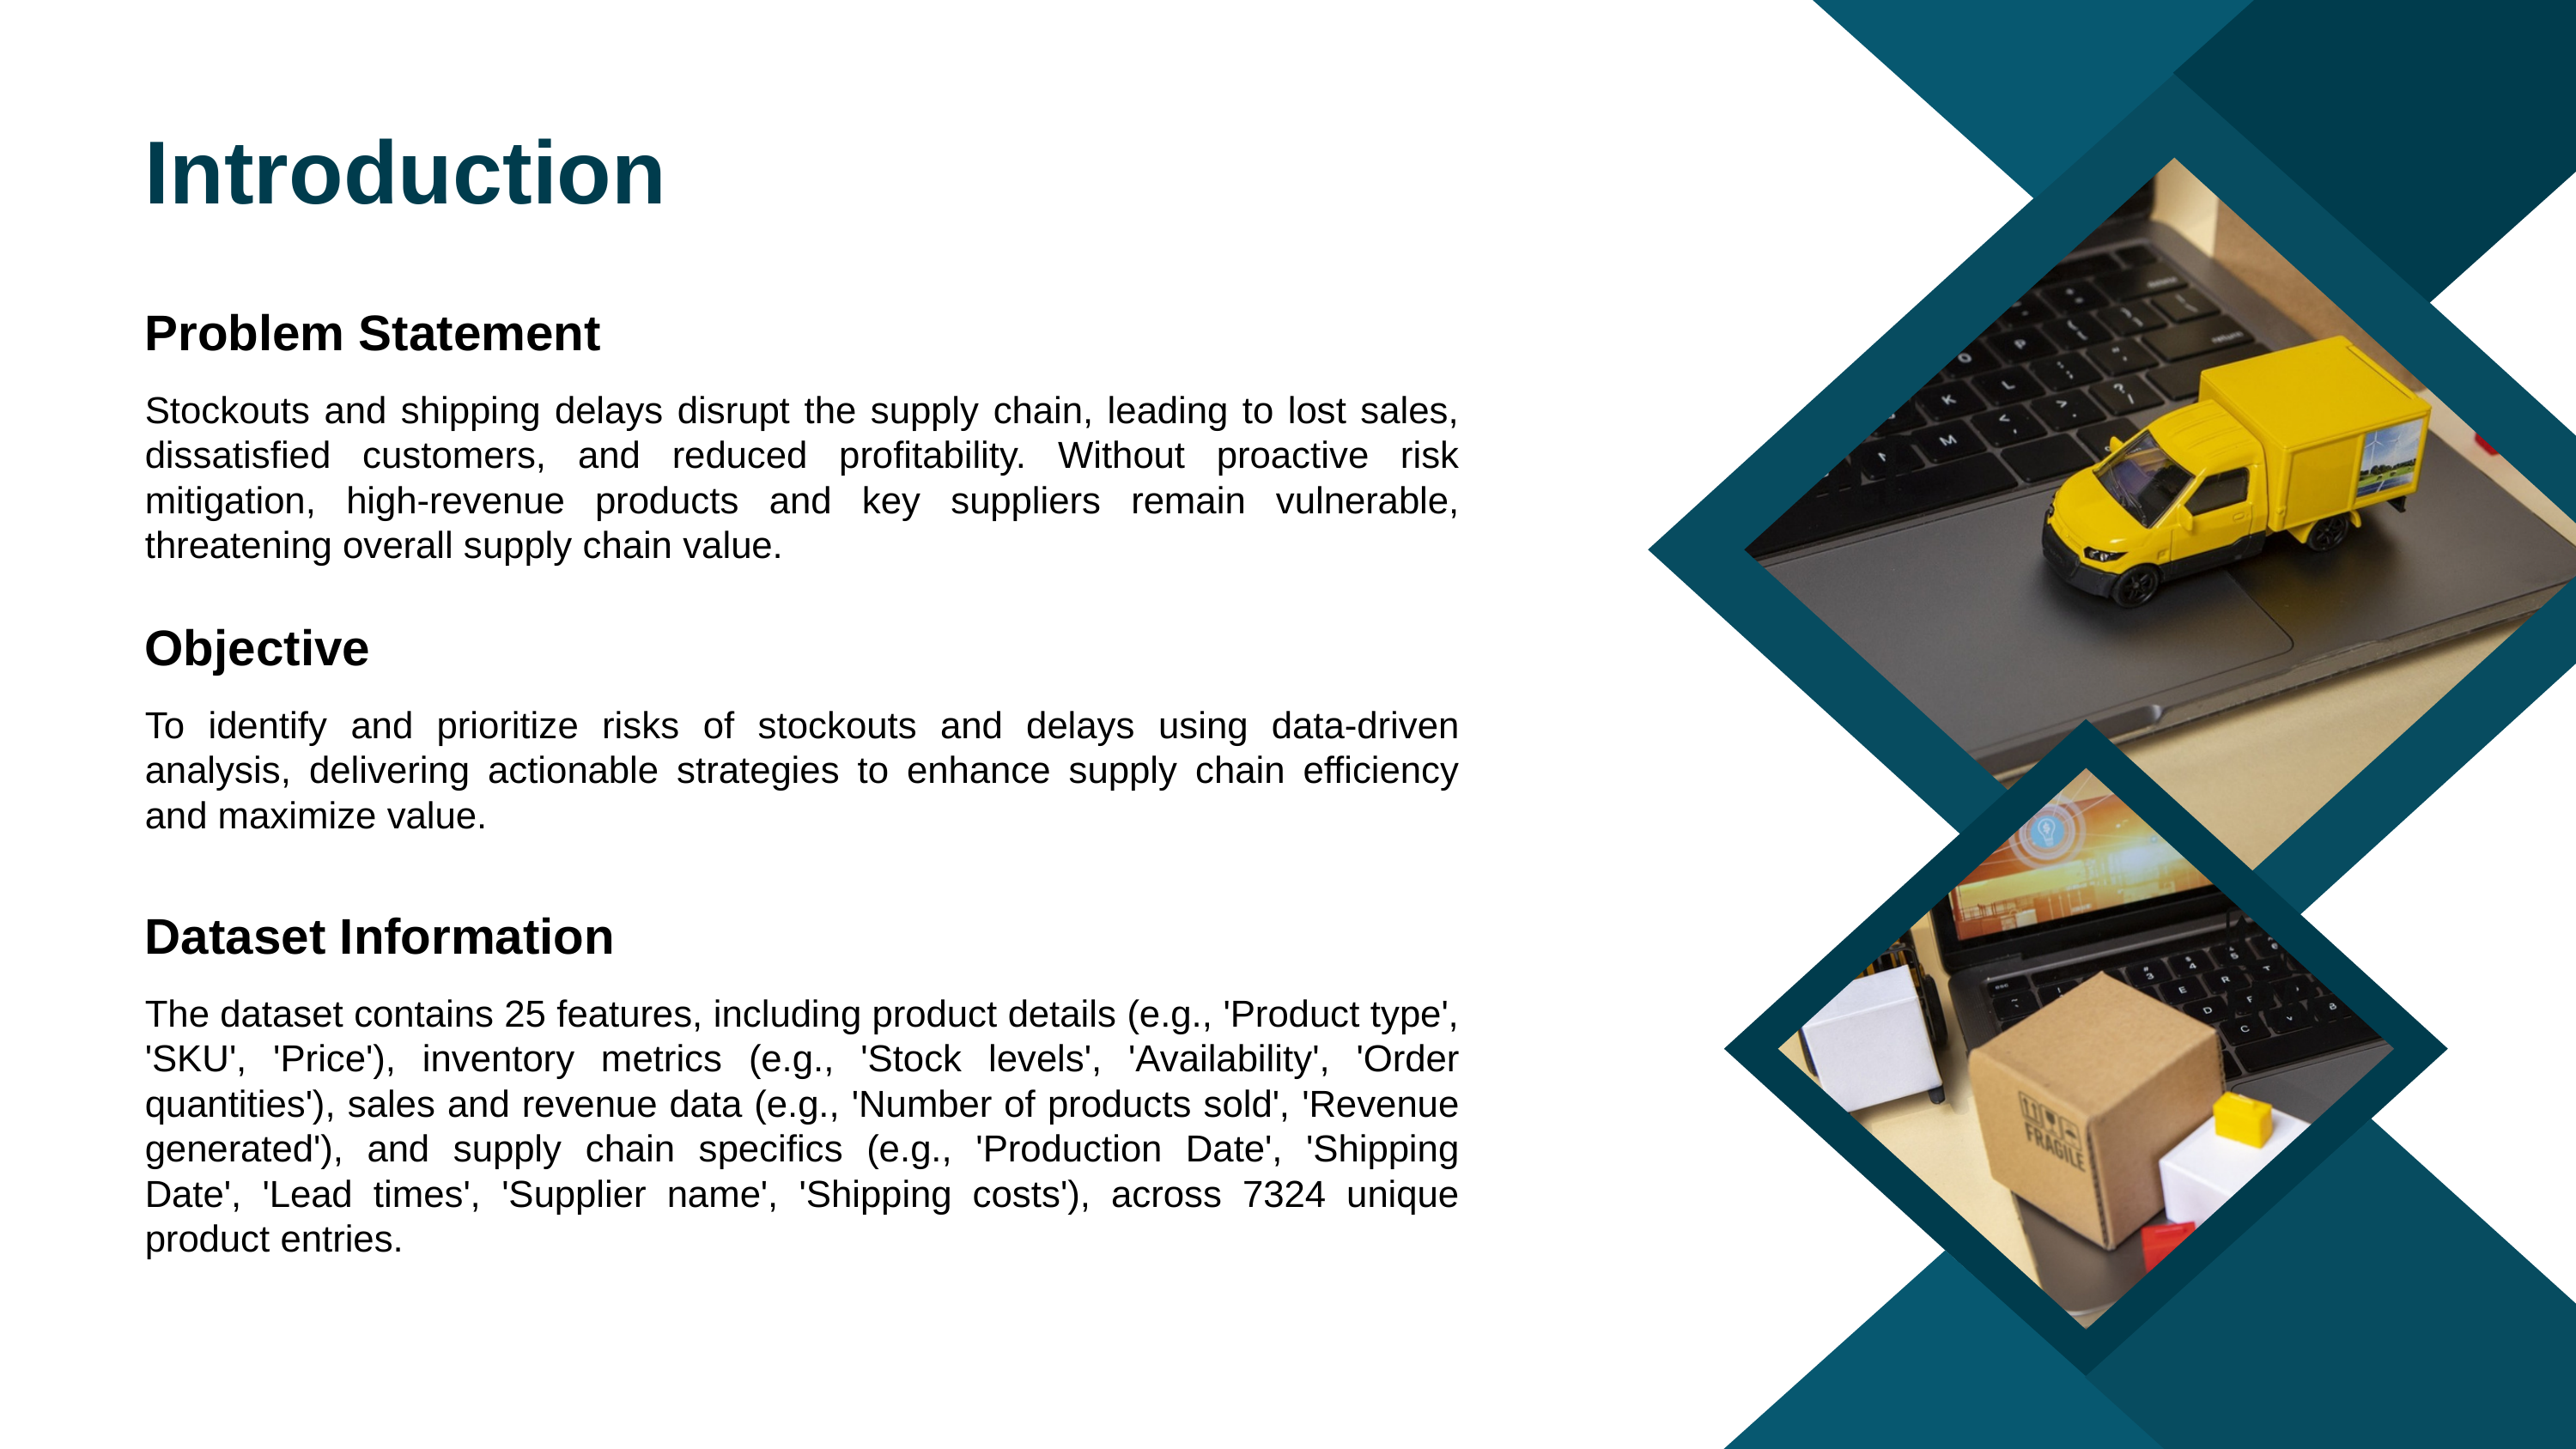

Introduction

Problem Statement

Stockouts and shipping delays disrupt the supply chain, leading to lost sales, dissatisfied customers, and reduced profitability. Without proactive risk mitigation, high-revenue products and key suppliers remain vulnerable, threatening overall supply chain value.

Objective

To identify and prioritize risks of stockouts and delays using data-driven analysis, delivering actionable strategies to enhance supply chain efficiency and maximize value.

Dataset Information

The dataset contains 25 features, including product details (e.g., 'Product type', 'SKU', 'Price'), inventory metrics (e.g., 'Stock levels', 'Availability', 'Order quantities'), sales and revenue data (e.g., 'Number of products sold', 'Revenue generated'), and supply chain specifics (e.g., 'Production Date', 'Shipping Date', 'Lead times', 'Supplier name', 'Shipping costs'), across 7324 unique product entries.